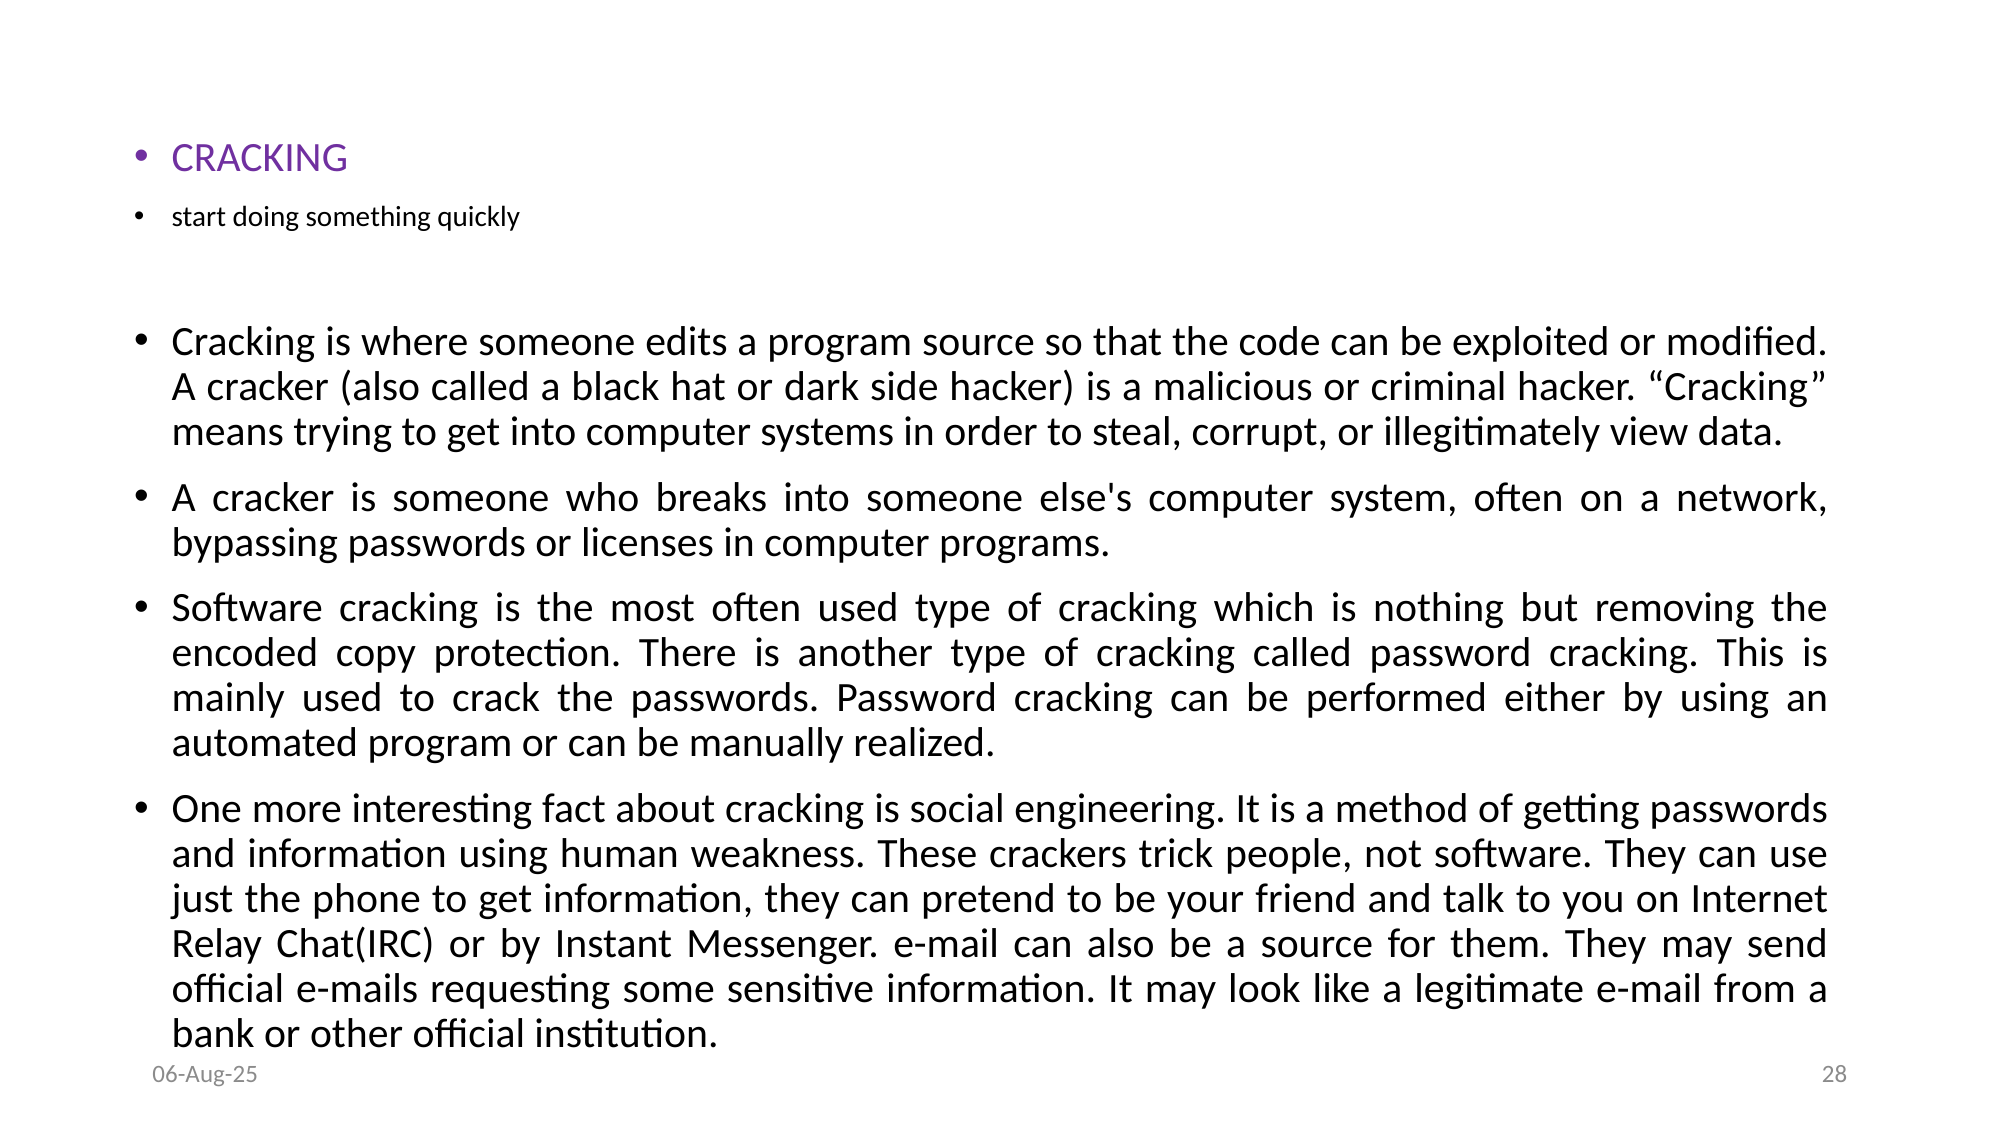

CRACKING
start doing something quickly

Cracking is where someone edits a program source so that the code can be exploited or modified. A cracker (also called a black hat or dark side hacker) is a malicious or criminal hacker. “Cracking” means trying to get into computer systems in order to steal, corrupt, or illegitimately view data.
A cracker is someone who breaks into someone else's computer system, often on a network, bypassing passwords or licenses in computer programs.
Software cracking is the most often used type of cracking which is nothing but removing the encoded copy protection. There is another type of cracking called password cracking. This is mainly used to crack the passwords. Password cracking can be performed either by using an automated program or can be manually realized.
One more interesting fact about cracking is social engineering. It is a method of getting passwords and information using human weakness. These crackers trick people, not software. They can use just the phone to get information, they can pretend to be your friend and talk to you on Internet Relay Chat(IRC) or by Instant Messenger. e-mail can also be a source for them. They may send official e-mails requesting some sensitive information. It may look like a legitimate e-mail from a bank or other official institution.
06-Aug-25
28